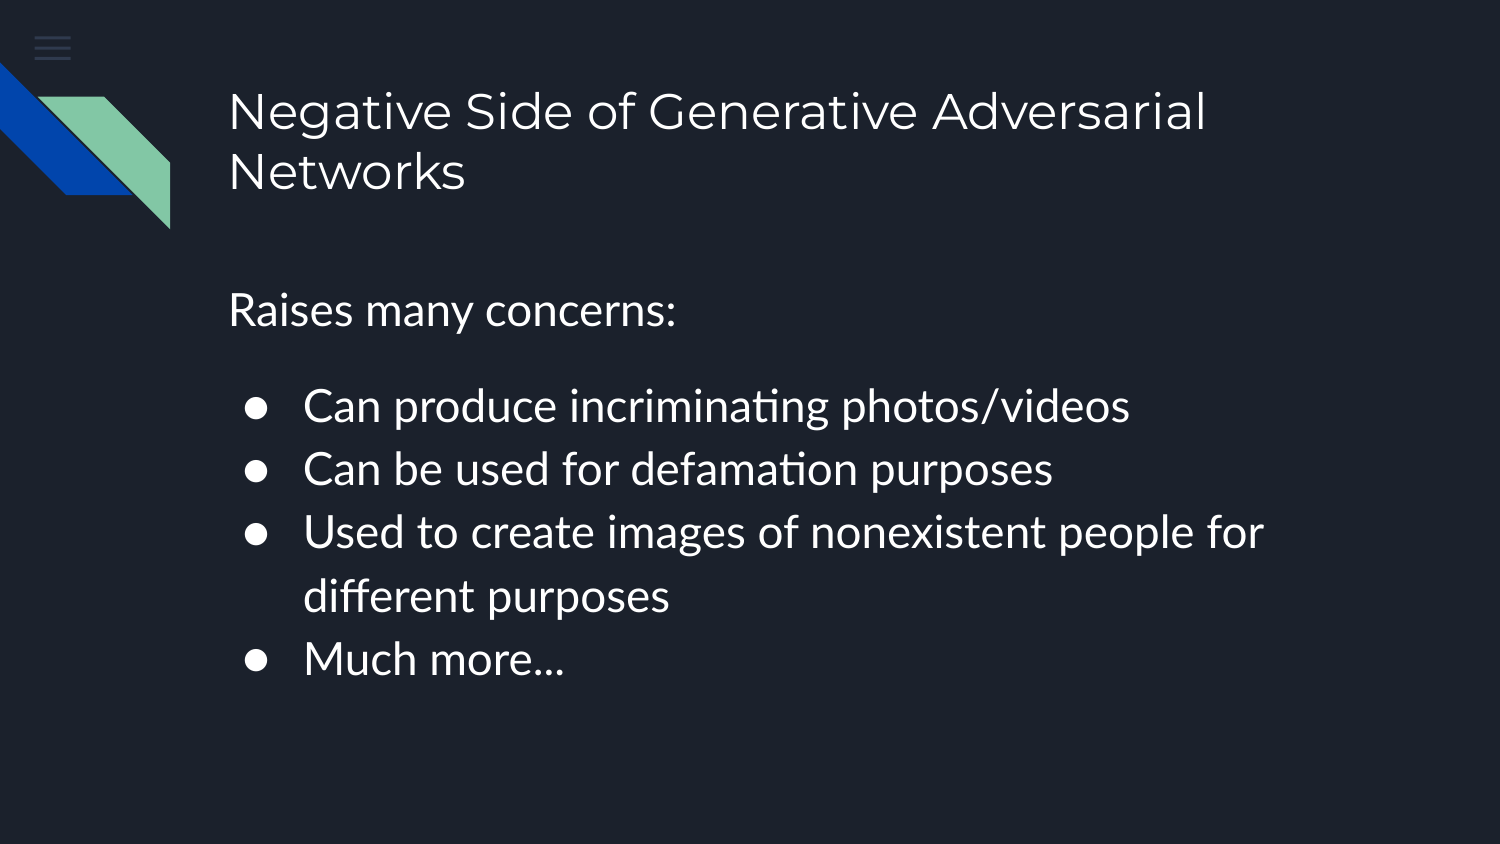

# Negative Side of Generative Adversarial Networks
Raises many concerns:
Can produce incriminating photos/videos
Can be used for defamation purposes
Used to create images of nonexistent people for different purposes
Much more...